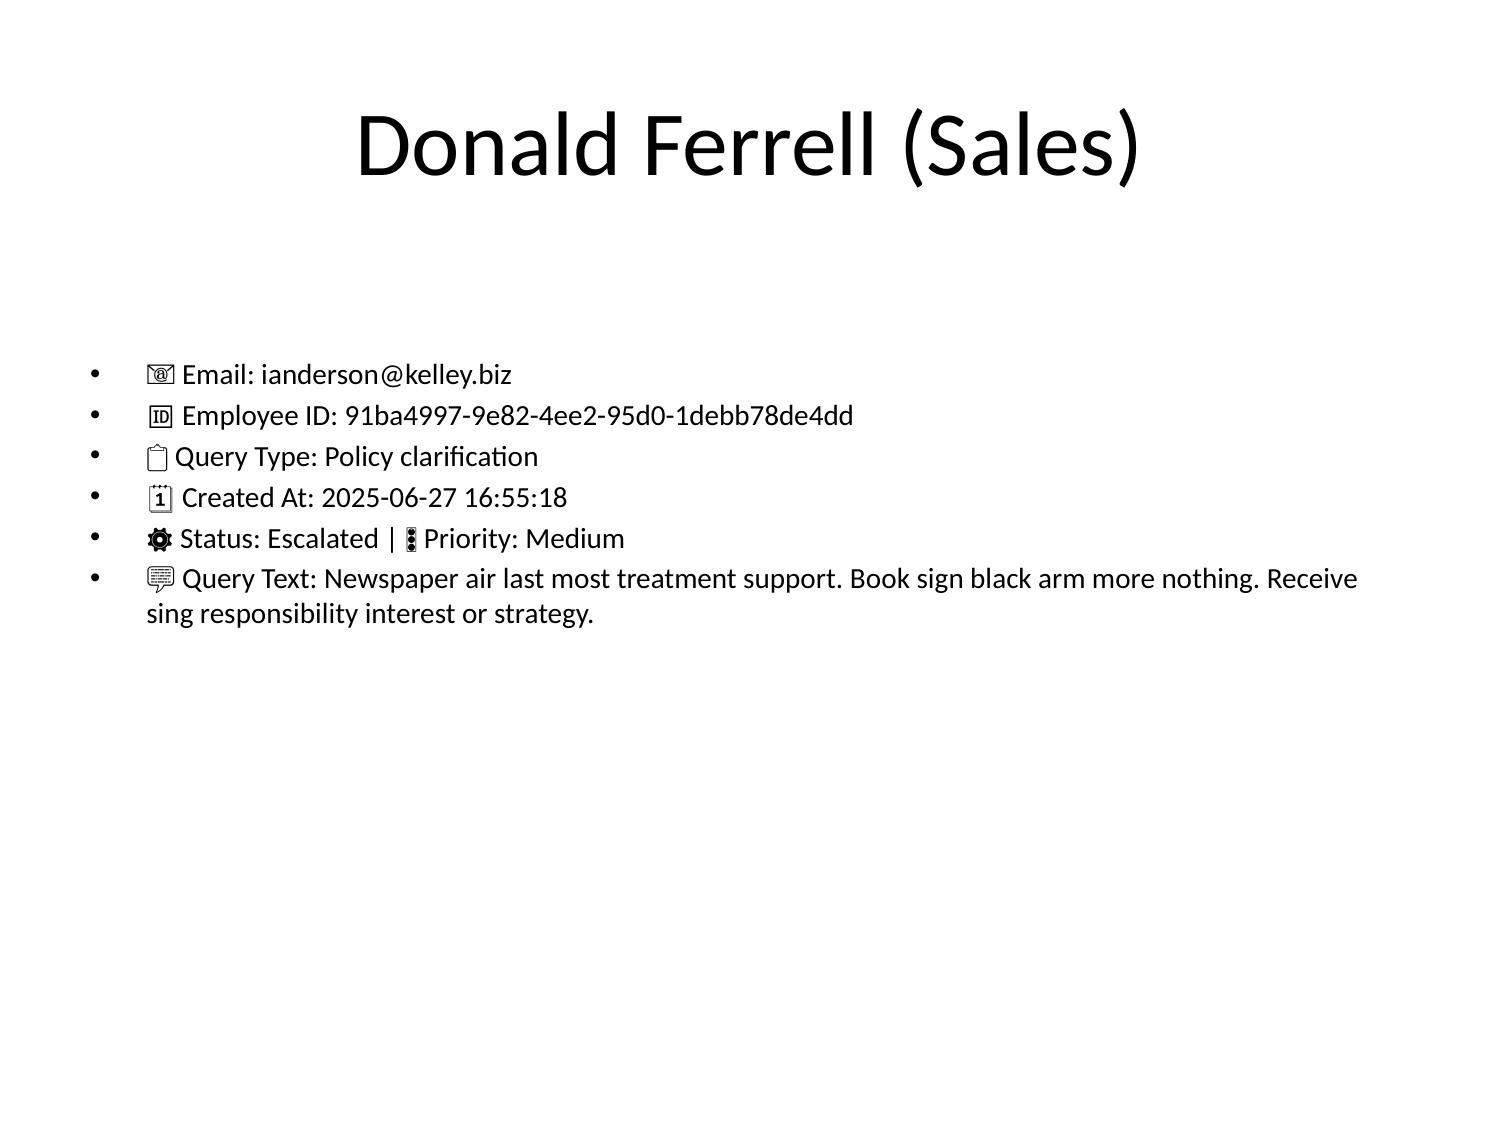

# Donald Ferrell (Sales)

📧 Email: ianderson@kelley.biz
🆔 Employee ID: 91ba4997-9e82-4ee2-95d0-1debb78de4dd
📋 Query Type: Policy clarification
🗓 Created At: 2025-06-27 16:55:18
⚙ Status: Escalated | 🚦 Priority: Medium
💬 Query Text: Newspaper air last most treatment support. Book sign black arm more nothing. Receive sing responsibility interest or strategy.